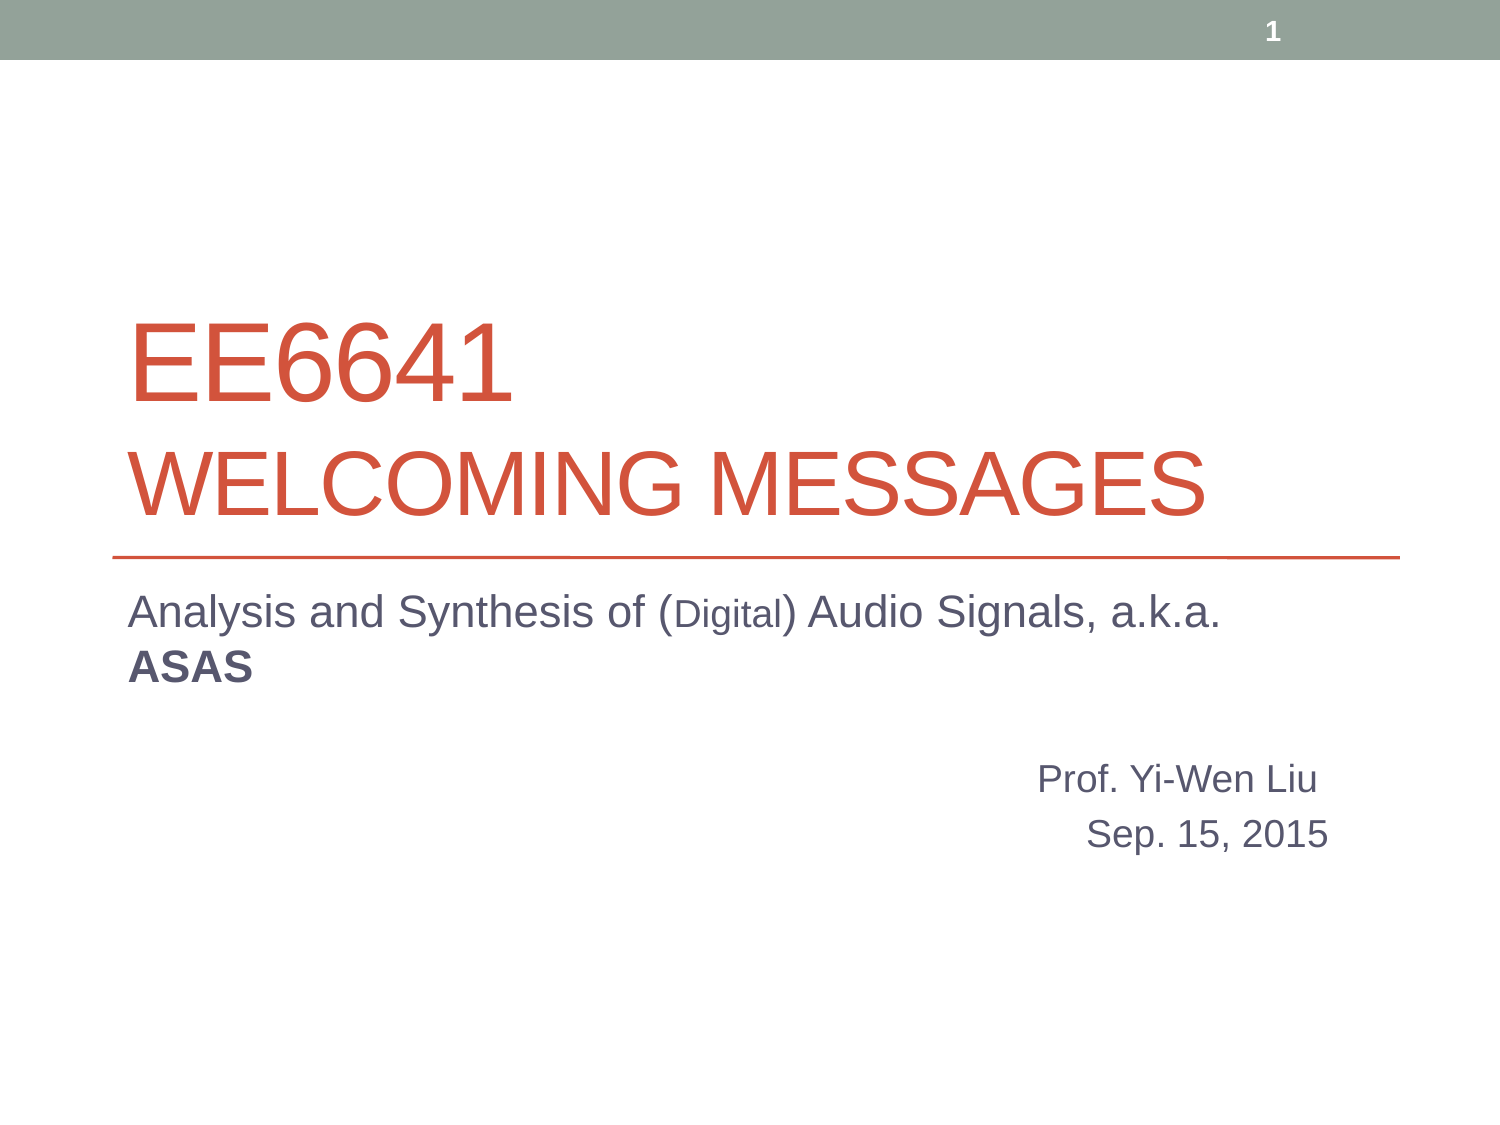

1
# EE6641 welcoming messages
Analysis and Synthesis of (Digital) Audio Signals, a.k.a. ASAS

Prof. Yi-Wen Liu
Sep. 15, 2015